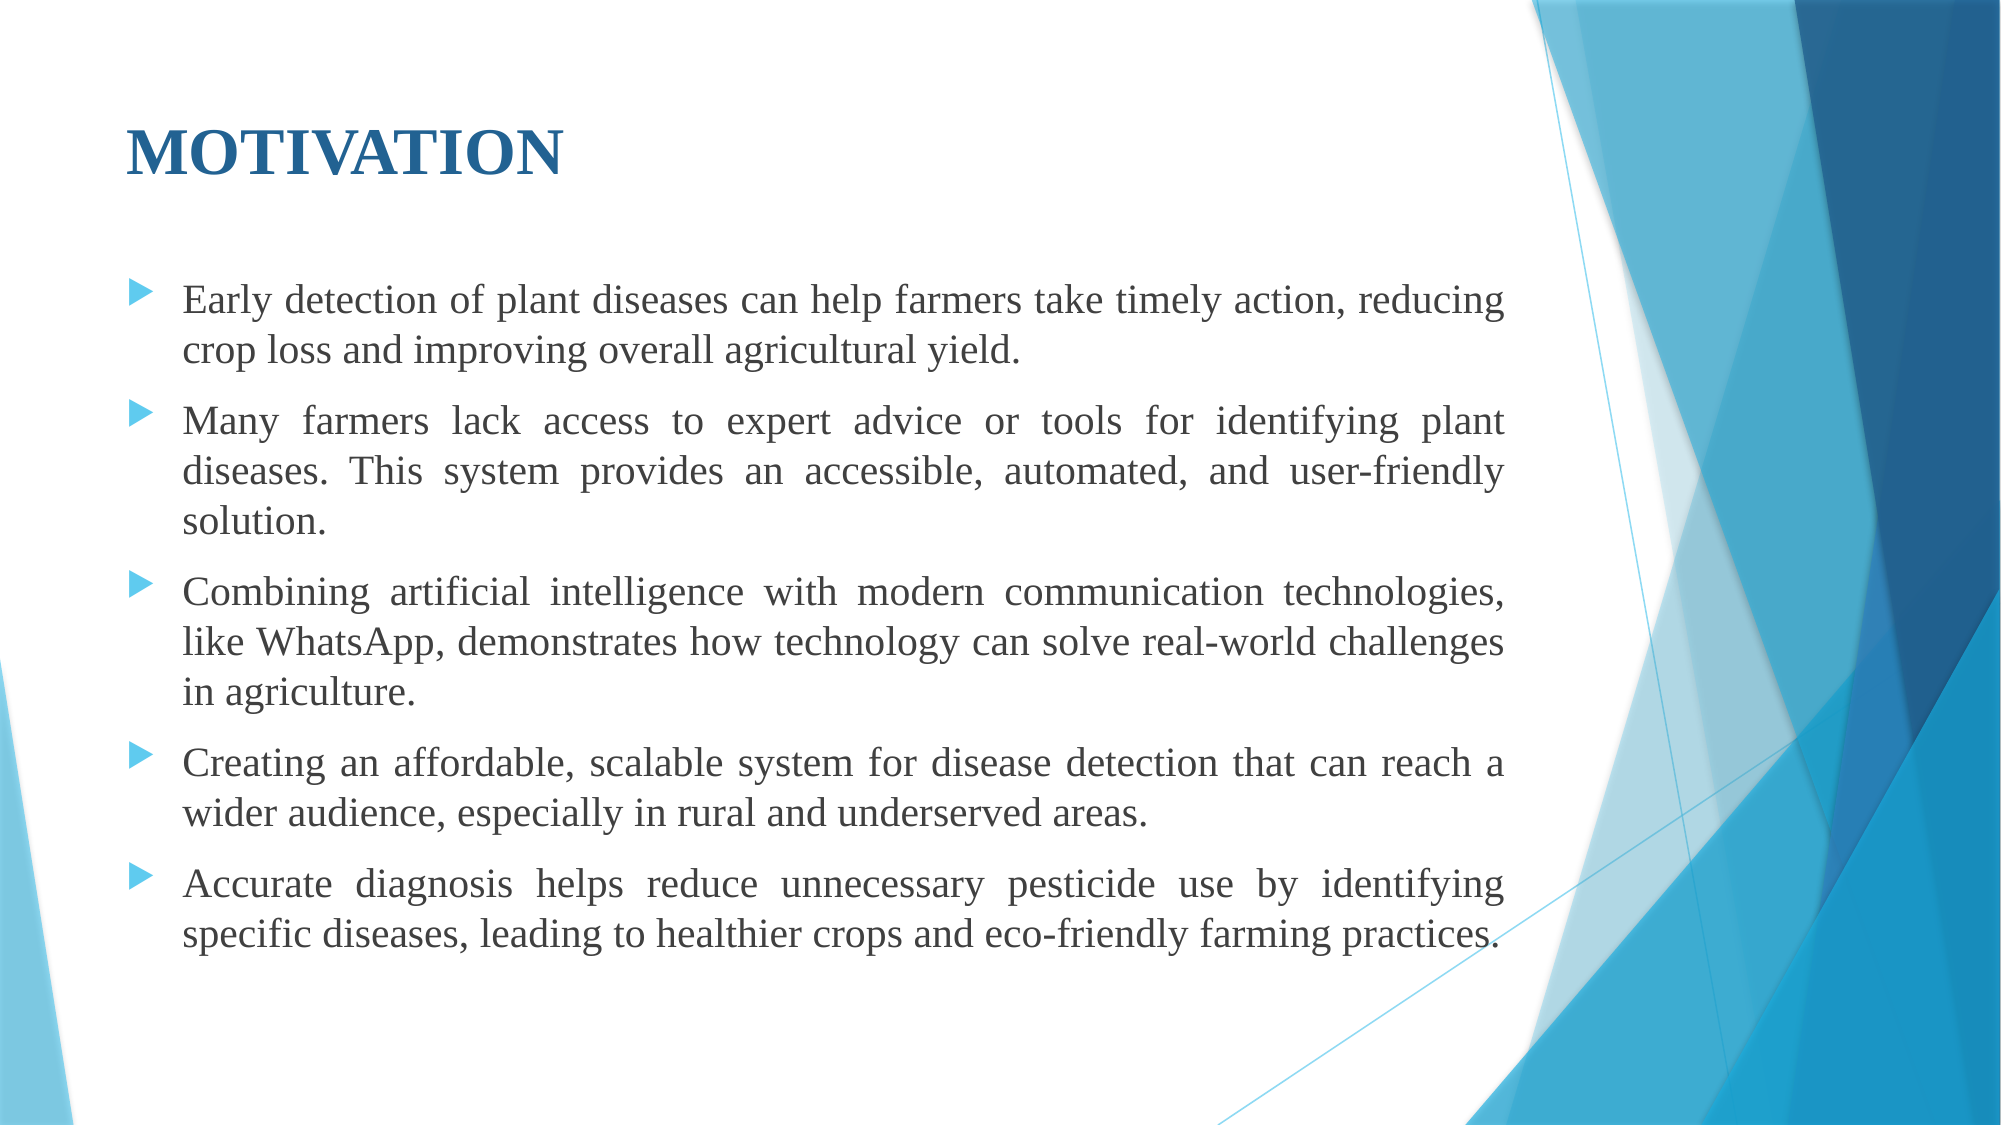

# MOTIVATION
Early detection of plant diseases can help farmers take timely action, reducing crop loss and improving overall agricultural yield.
Many farmers lack access to expert advice or tools for identifying plant diseases. This system provides an accessible, automated, and user-friendly solution.
Combining artificial intelligence with modern communication technologies, like WhatsApp, demonstrates how technology can solve real-world challenges in agriculture.
Creating an affordable, scalable system for disease detection that can reach a wider audience, especially in rural and underserved areas.
Accurate diagnosis helps reduce unnecessary pesticide use by identifying specific diseases, leading to healthier crops and eco-friendly farming practices.